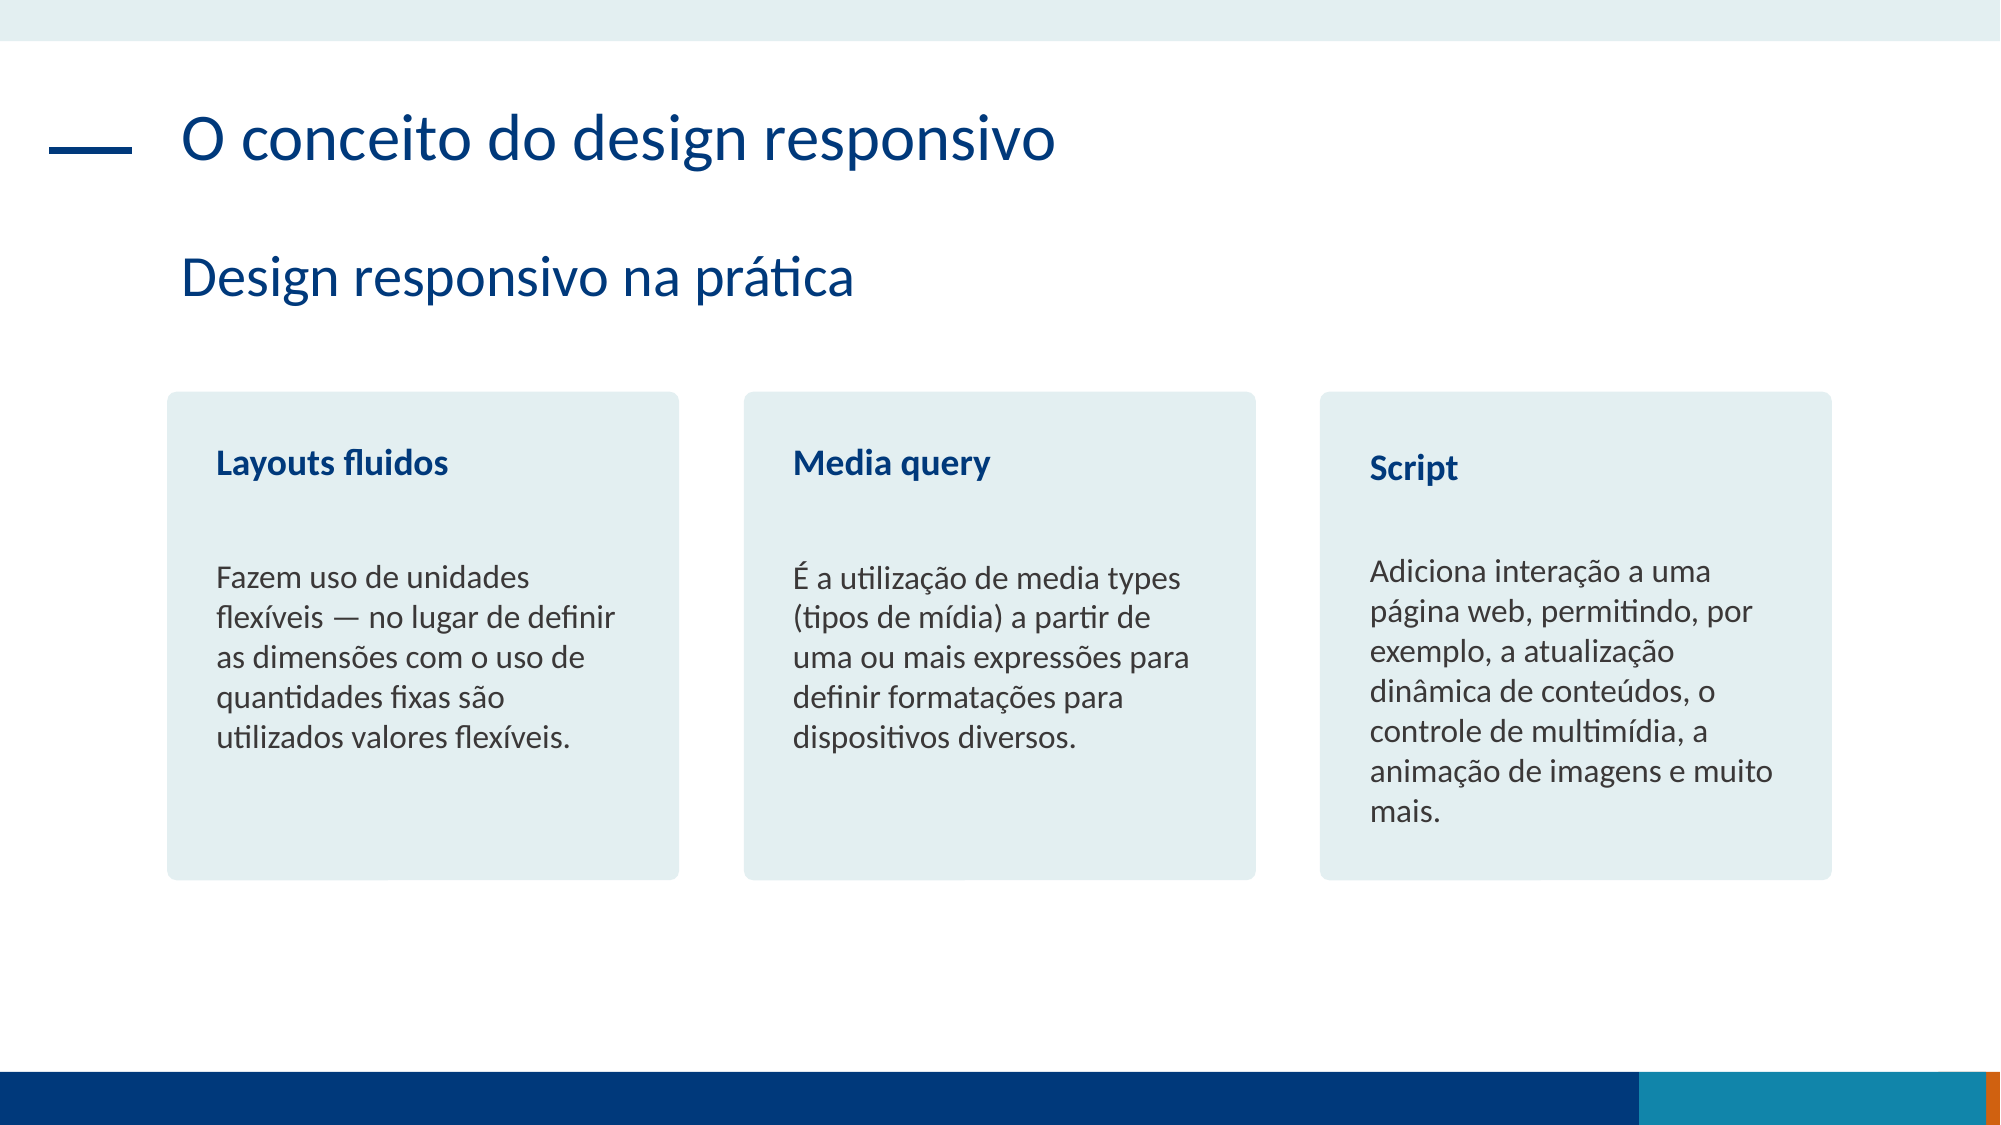

O conceito do design responsivo
Design responsivo na prática

Layouts fluidos
Fazem uso de unidades flexíveis — no lugar de definir as dimensões com o uso de quantidades fixas são utilizados valores flexíveis.

Media query
É a utilização de media types (tipos de mídia) a partir de uma ou mais expressões para definir formatações para dispositivos diversos.

Script
Adiciona interação a uma página web, permitindo, por exemplo, a atualização dinâmica de conteúdos, o controle de multimídia, a animação de imagens e muito mais.